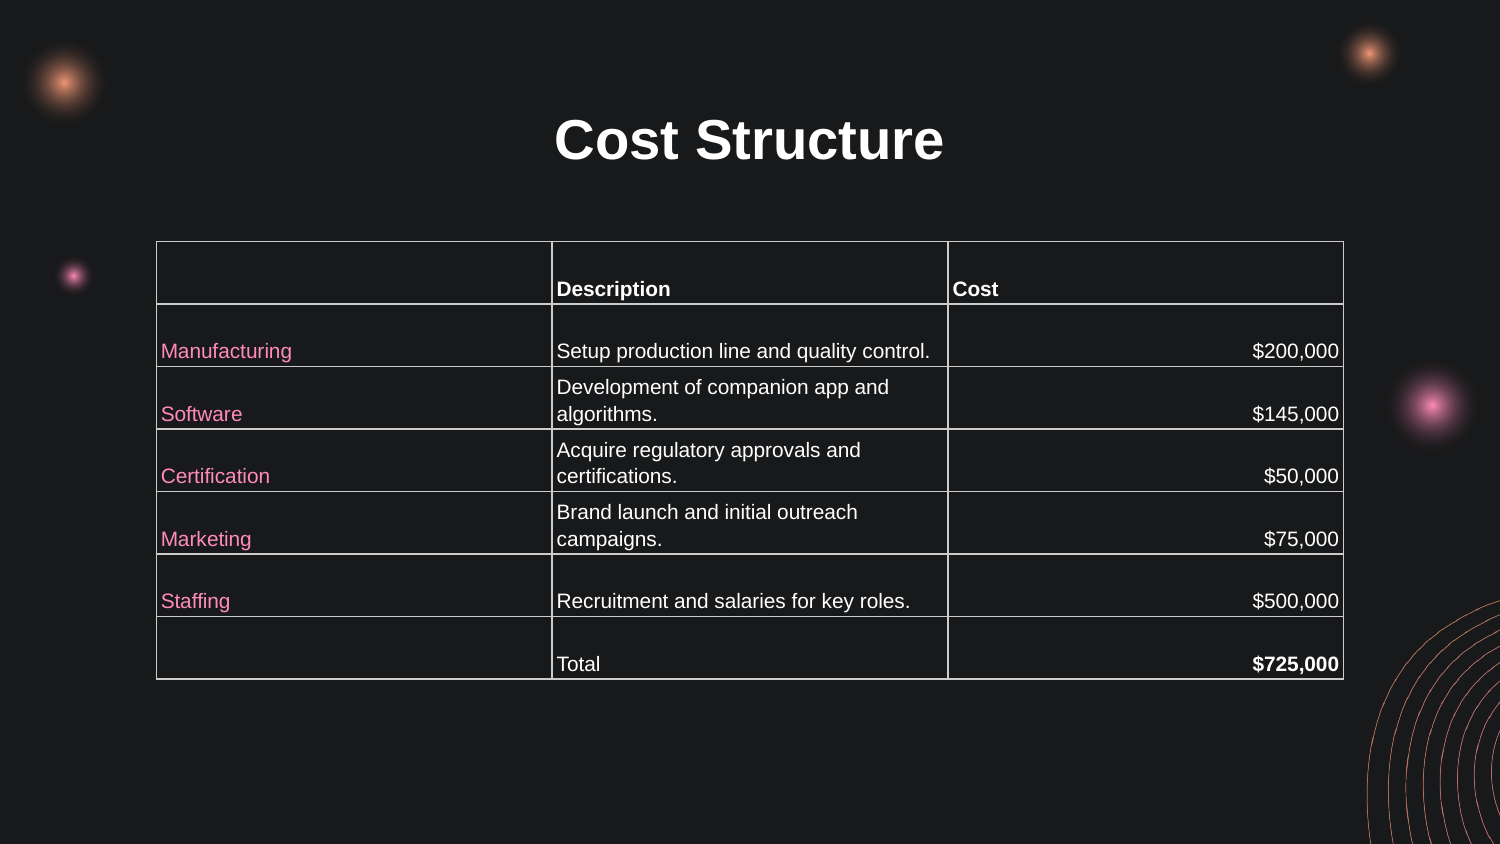

# Cost Structure
|  | Description | Cost |
| --- | --- | --- |
| Manufacturing | Setup production line and quality control. | $200,000 |
| Software | Development of companion app and algorithms. | $145,000 |
| Certification | Acquire regulatory approvals and certifications. | $50,000 |
| Marketing | Brand launch and initial outreach campaigns. | $75,000 |
| Staffing | Recruitment and salaries for key roles. | $500,000 |
|  | Total | $725,000 |